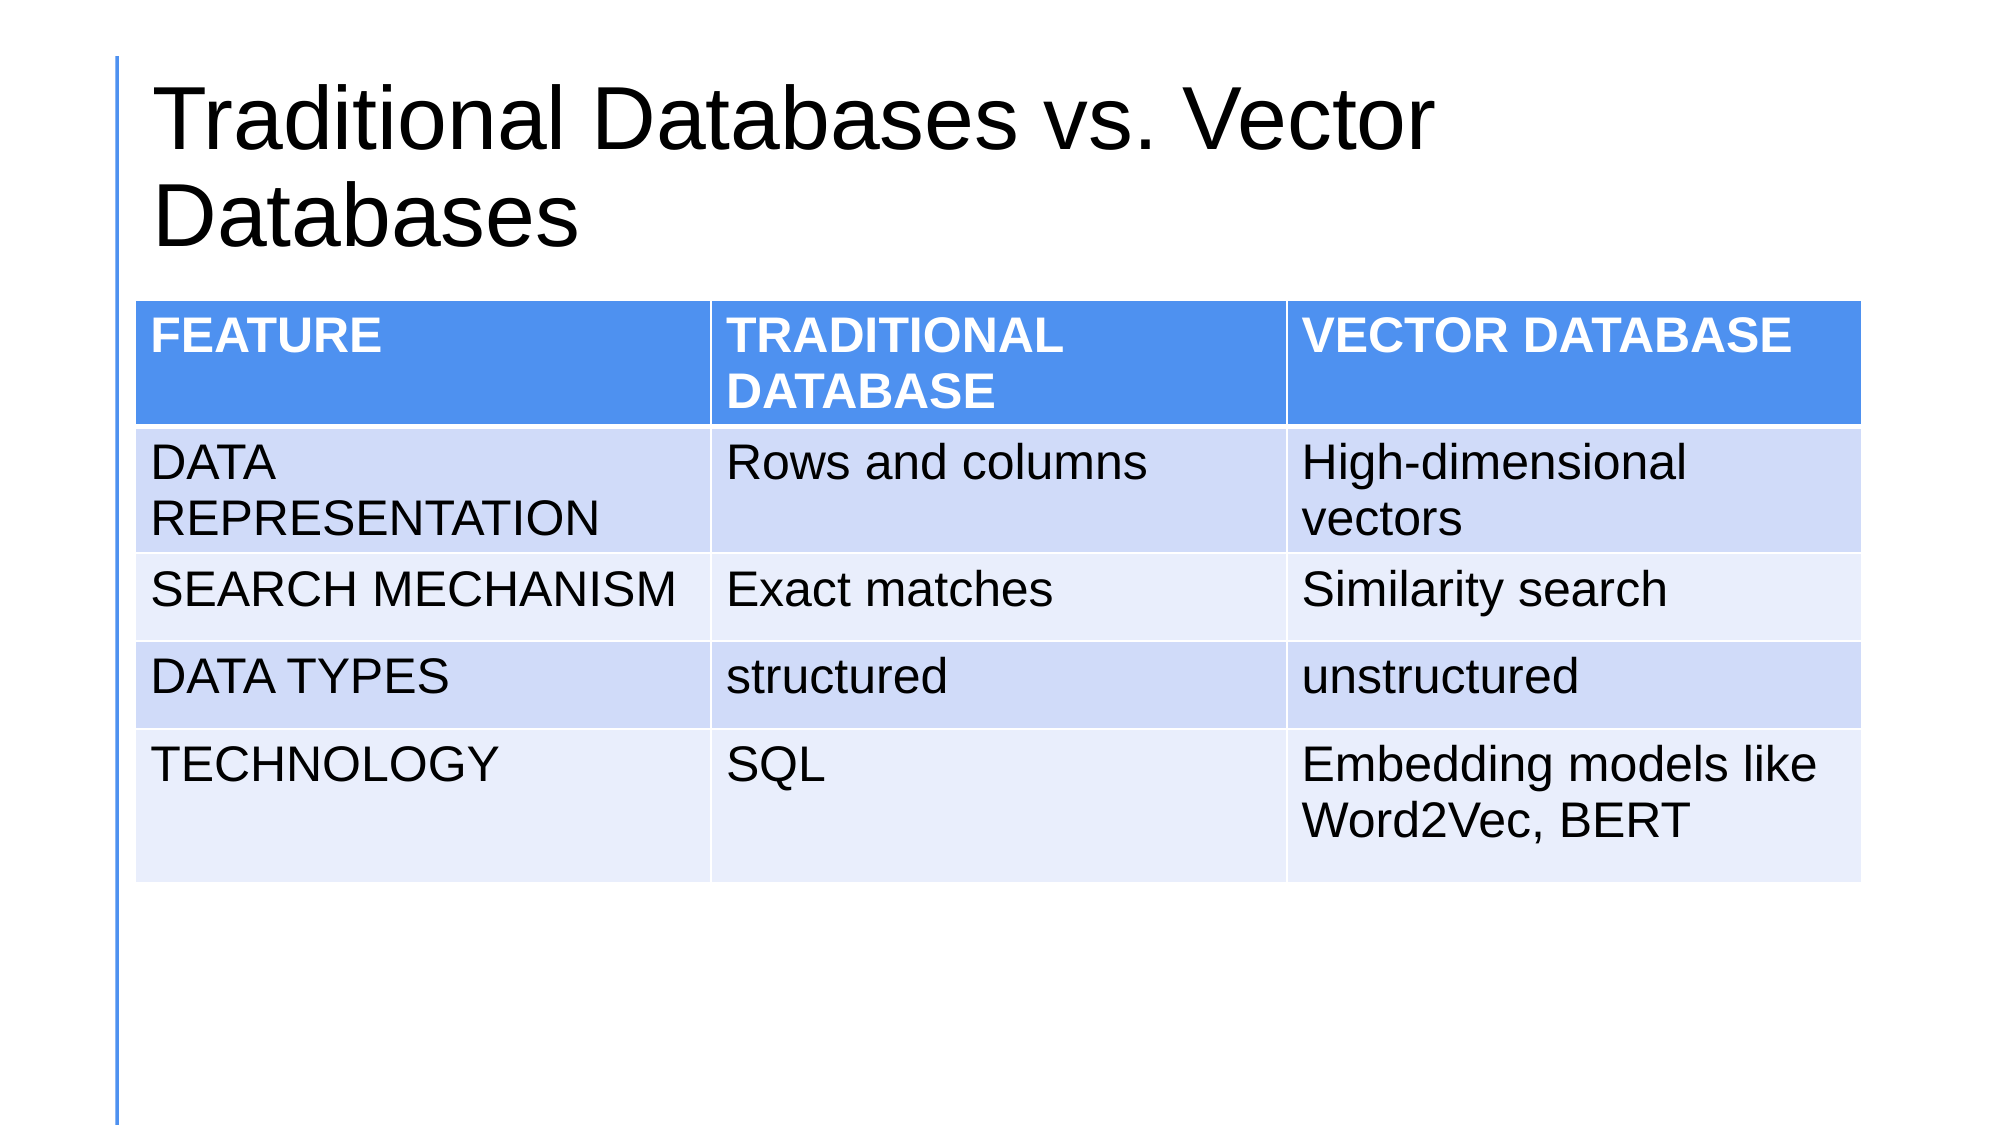

# Traditional Databases vs. Vector Databases
| FEATURE | TRADITIONAL DATABASE | VECTOR DATABASE |
| --- | --- | --- |
| DATA REPRESENTATION | Rows and columns | High-dimensional vectors |
| SEARCH MECHANISM | Exact matches | Similarity search |
| DATA TYPES | structured | unstructured |
| TECHNOLOGY | SQL | Embedding models like Word2Vec, BERT |